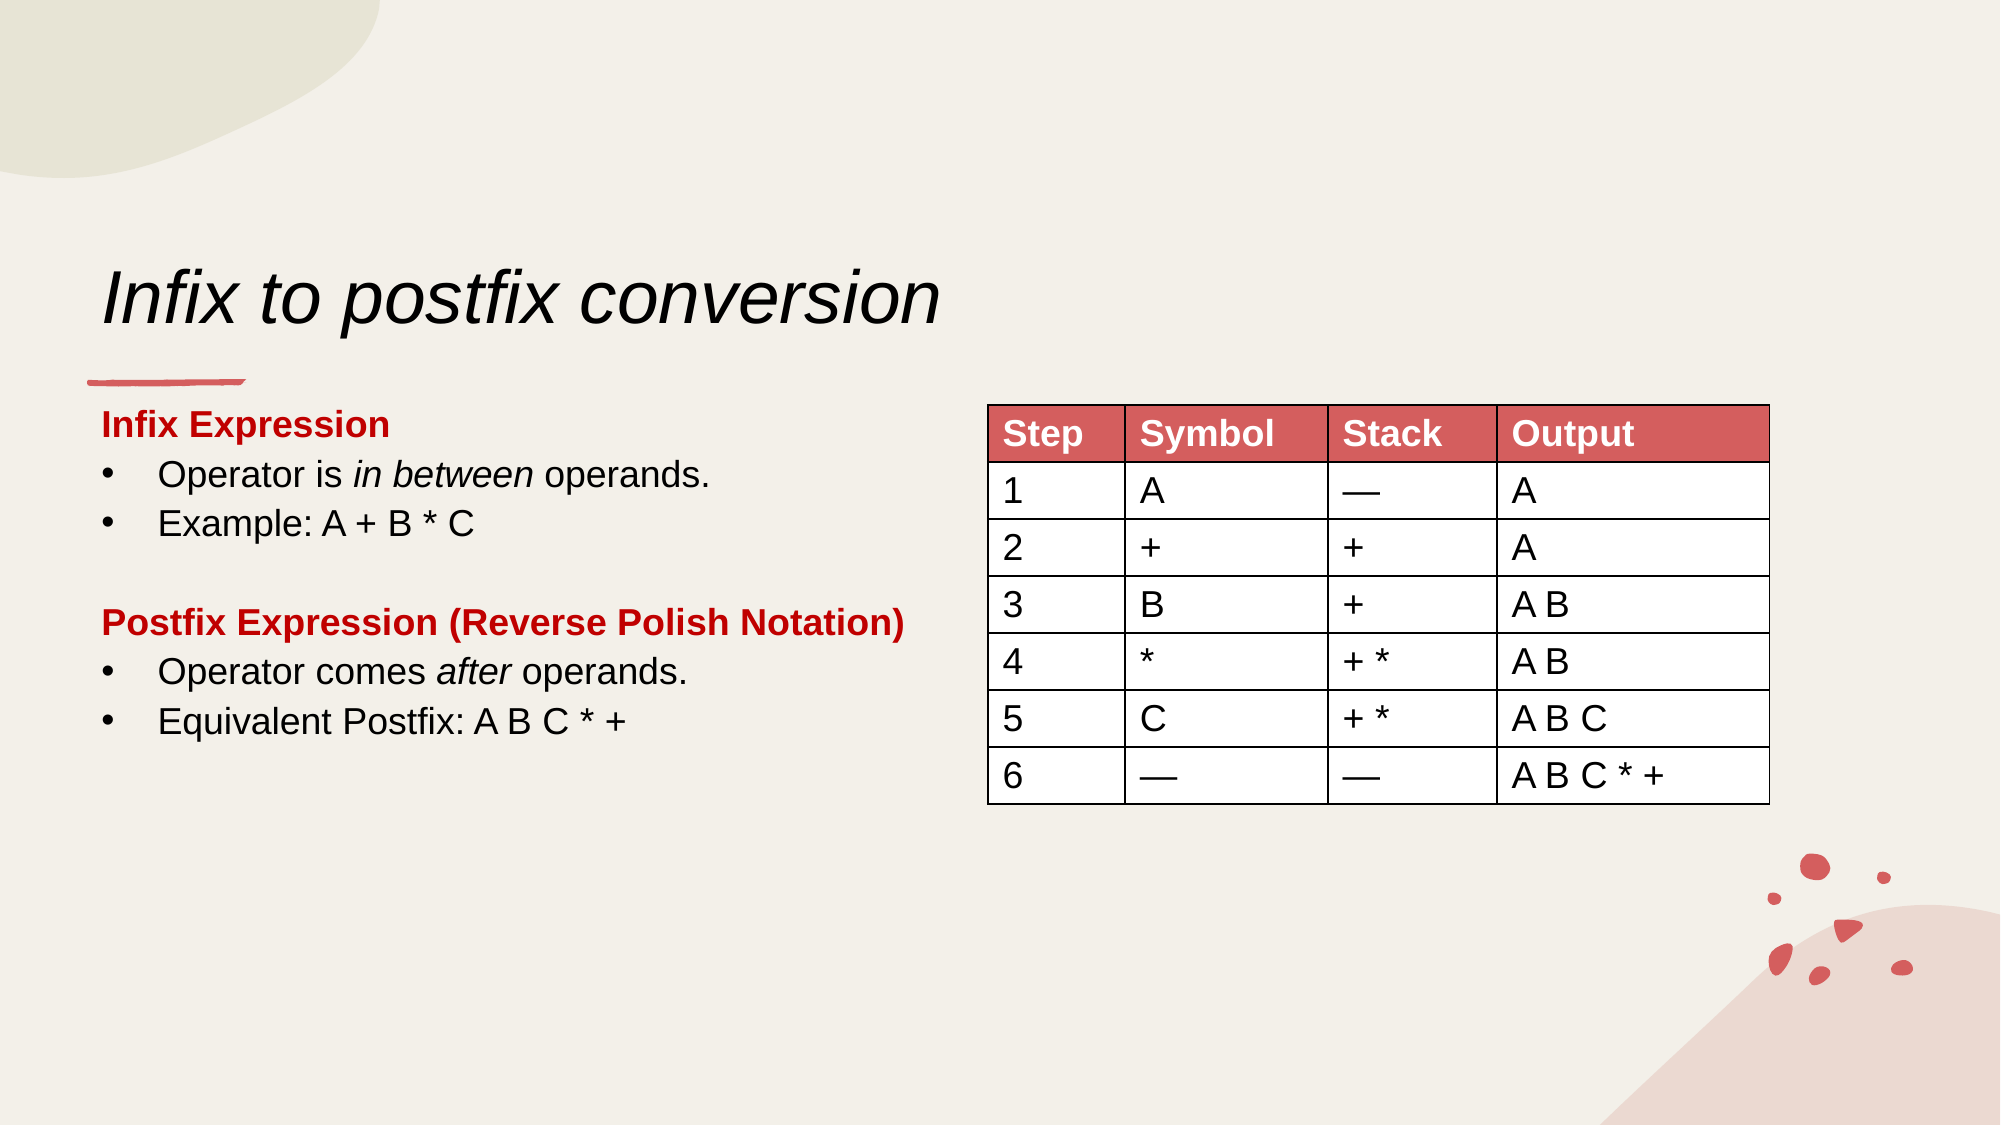

# Infix to postfix conversion
Infix Expression
Operator is in between operands.
Example: A + B * C

Postfix Expression (Reverse Polish Notation)
Operator comes after operands.
Equivalent Postfix: A B C * +
| Step | Symbol | Stack | Output |
| --- | --- | --- | --- |
| 1 | A | — | A |
| 2 | + | + | A |
| 3 | B | + | A B |
| 4 | \* | + \* | A B |
| 5 | C | + \* | A B C |
| 6 | — | — | A B C \* + |